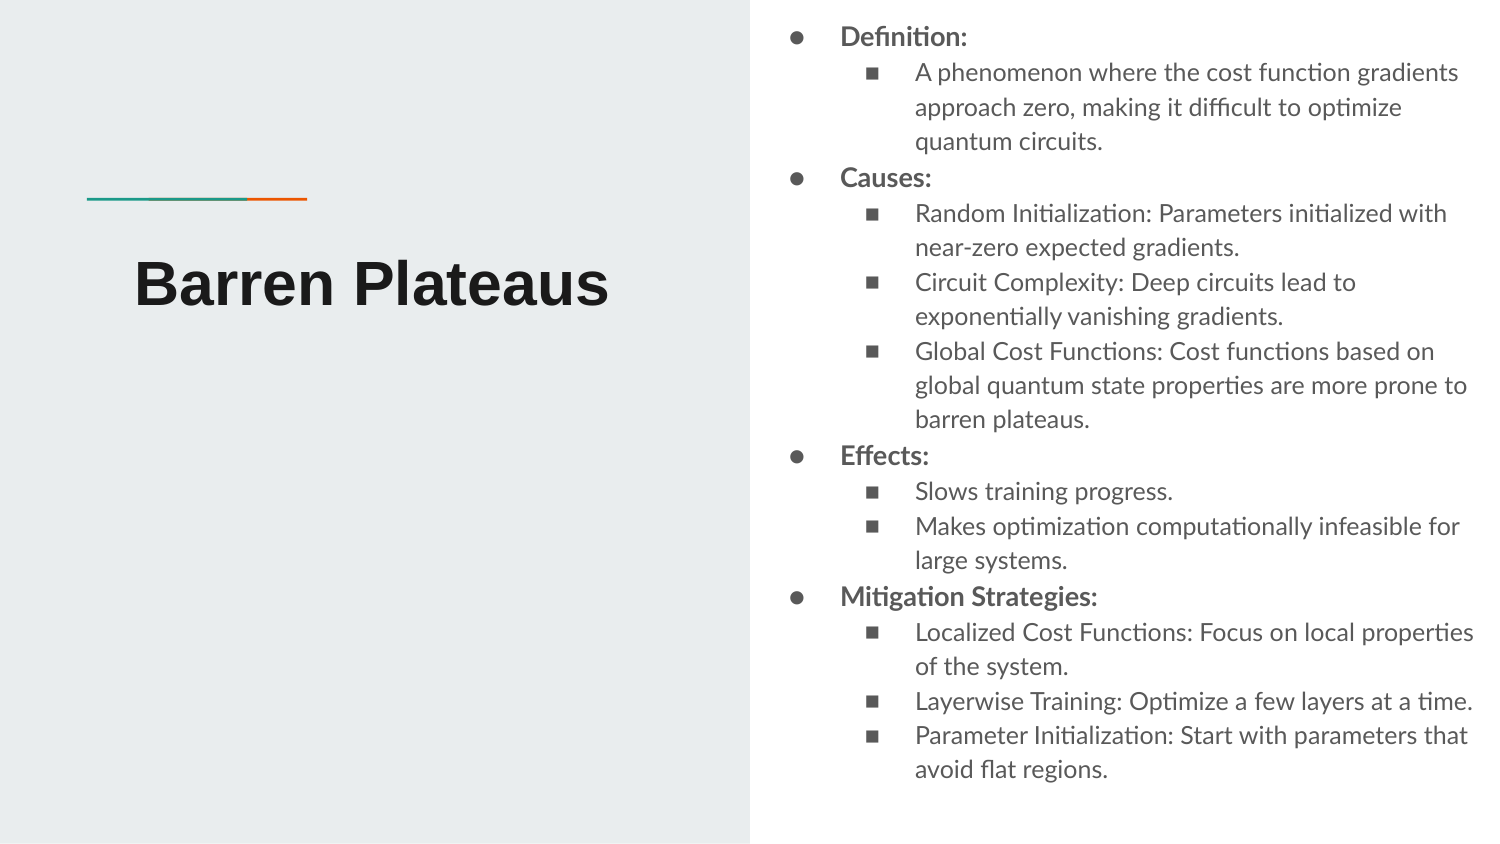

Definition:
A phenomenon where the cost function gradients approach zero, making it difficult to optimize quantum circuits.
Causes:
Random Initialization: Parameters initialized with near-zero expected gradients.
Circuit Complexity: Deep circuits lead to exponentially vanishing gradients.
Global Cost Functions: Cost functions based on global quantum state properties are more prone to barren plateaus.
Effects:
Slows training progress.
Makes optimization computationally infeasible for large systems.
Mitigation Strategies:
Localized Cost Functions: Focus on local properties of the system.
Layerwise Training: Optimize a few layers at a time.
Parameter Initialization: Start with parameters that avoid flat regions.
# Barren Plateaus